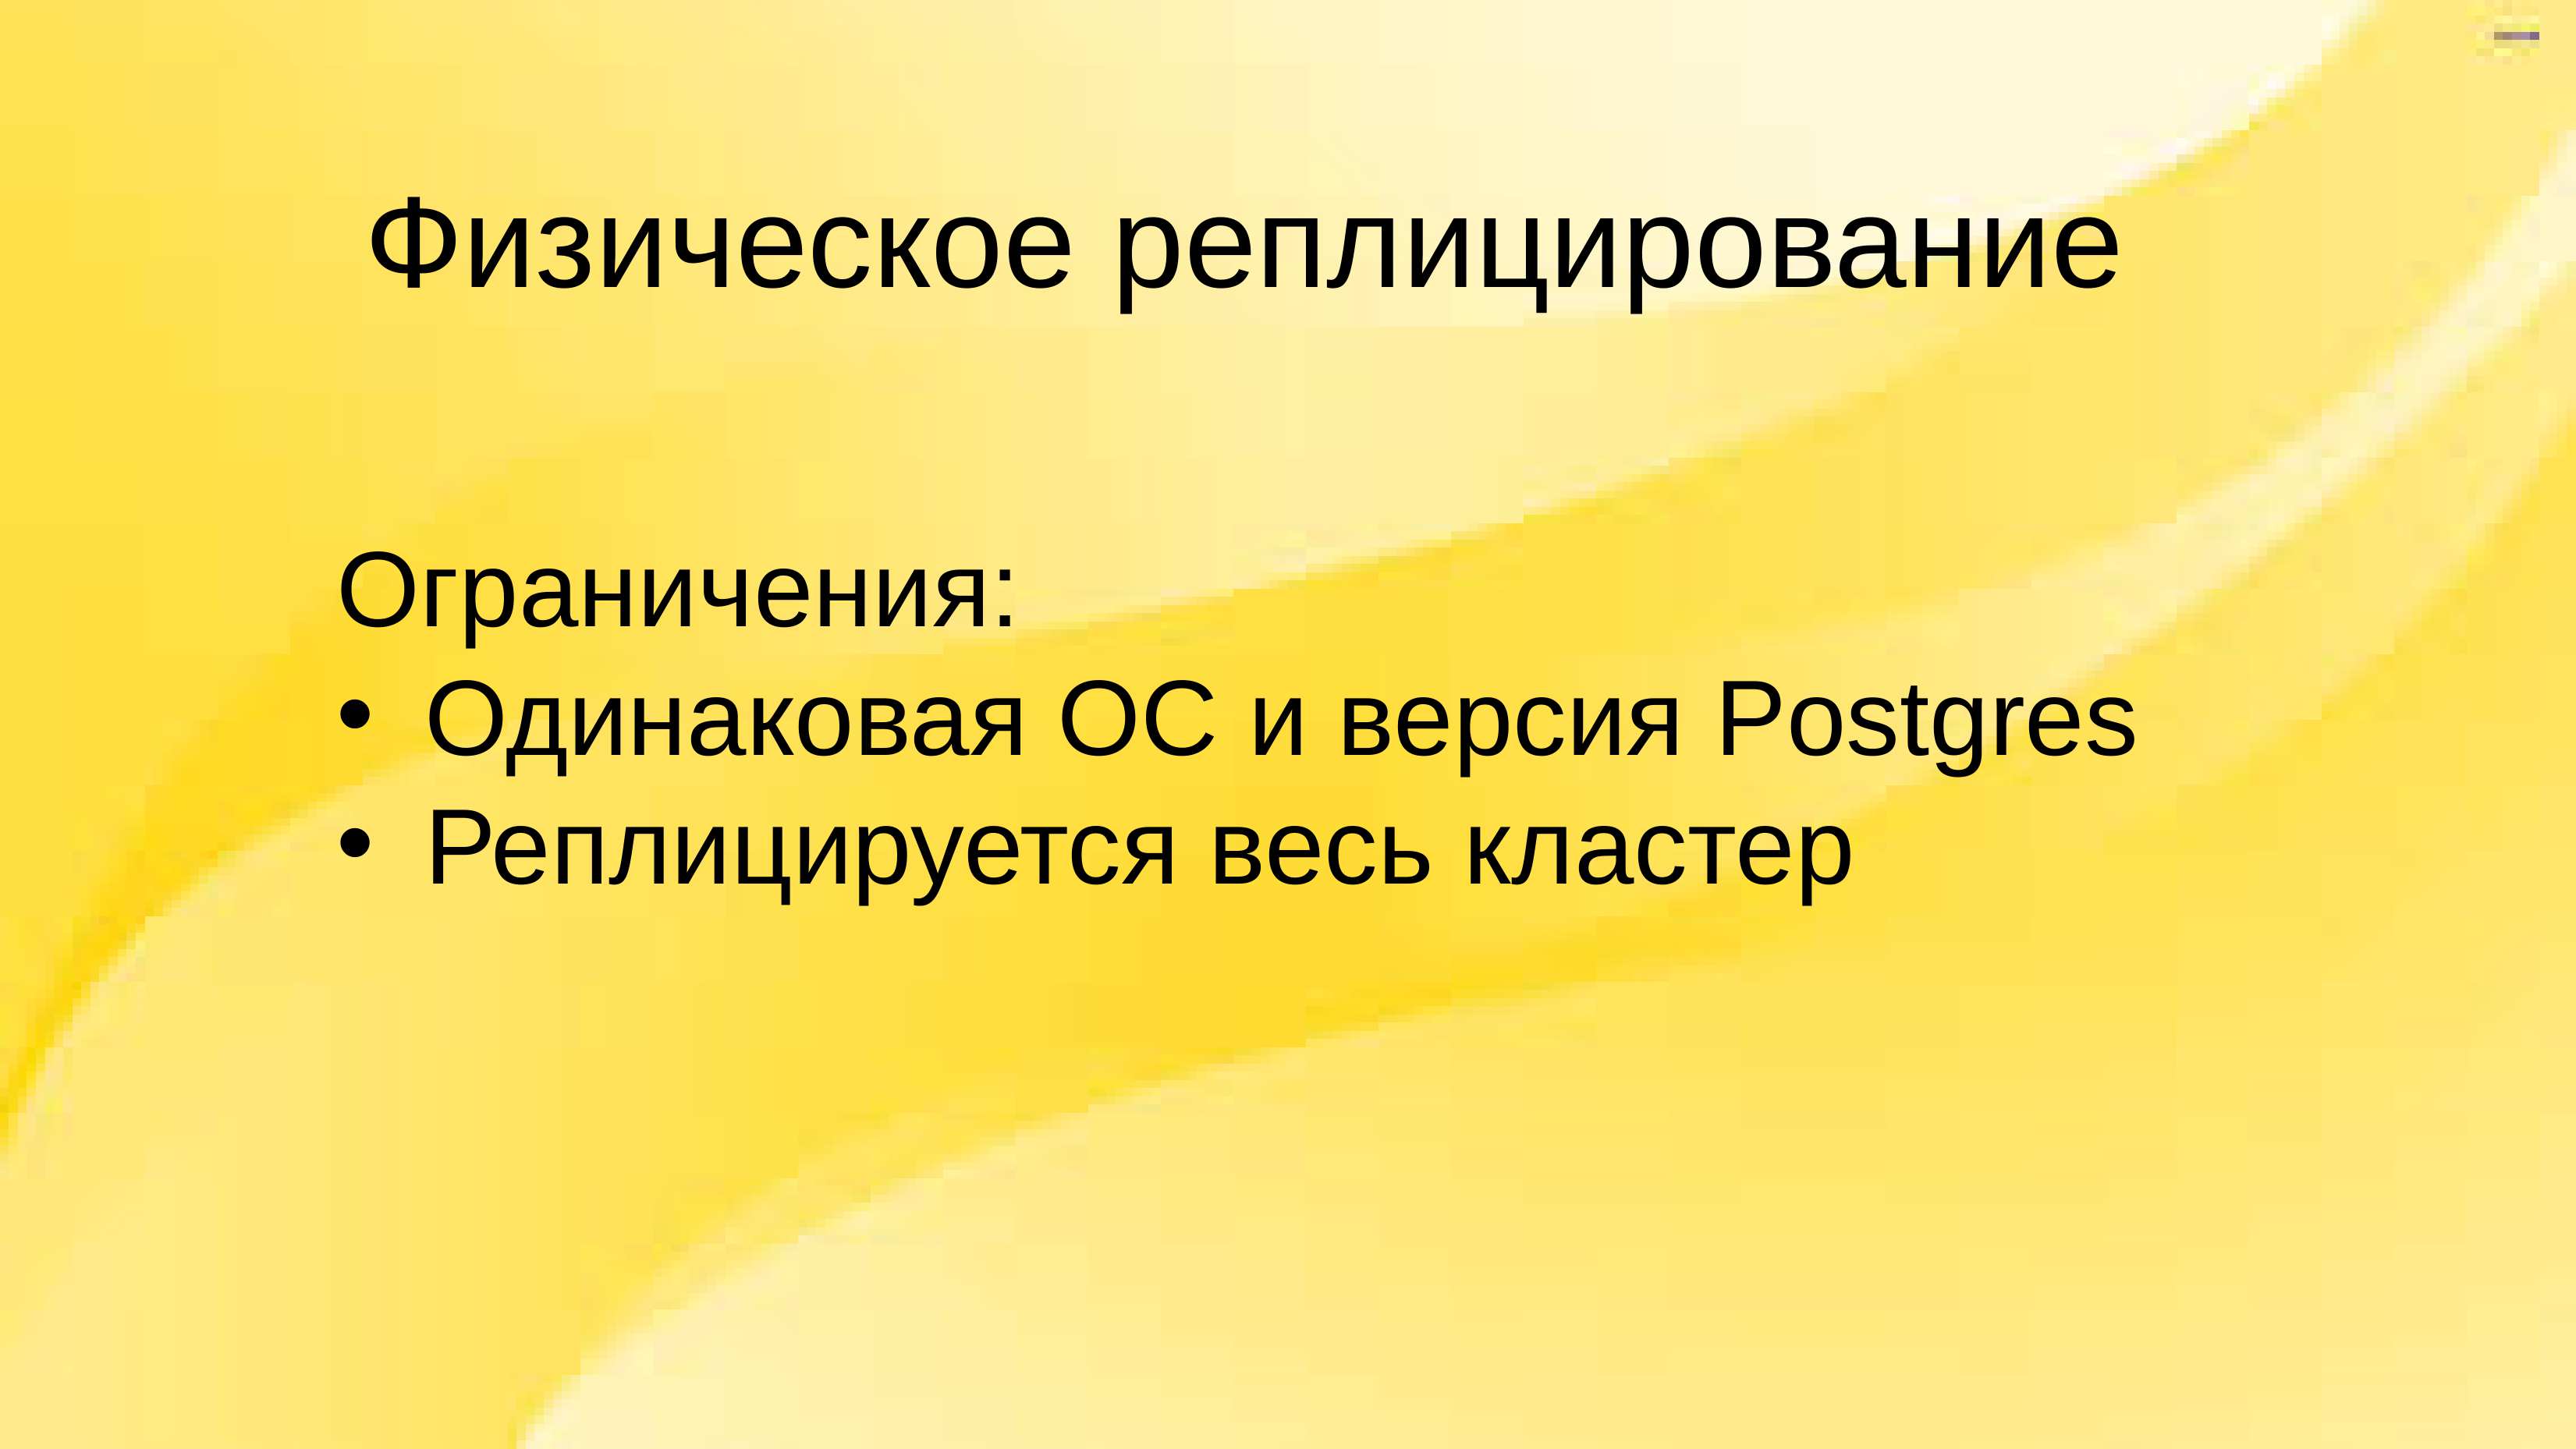

Физическое реплицирование
Ограничения:
Одинаковая ОС и версия Postgres
Реплицируется весь кластер